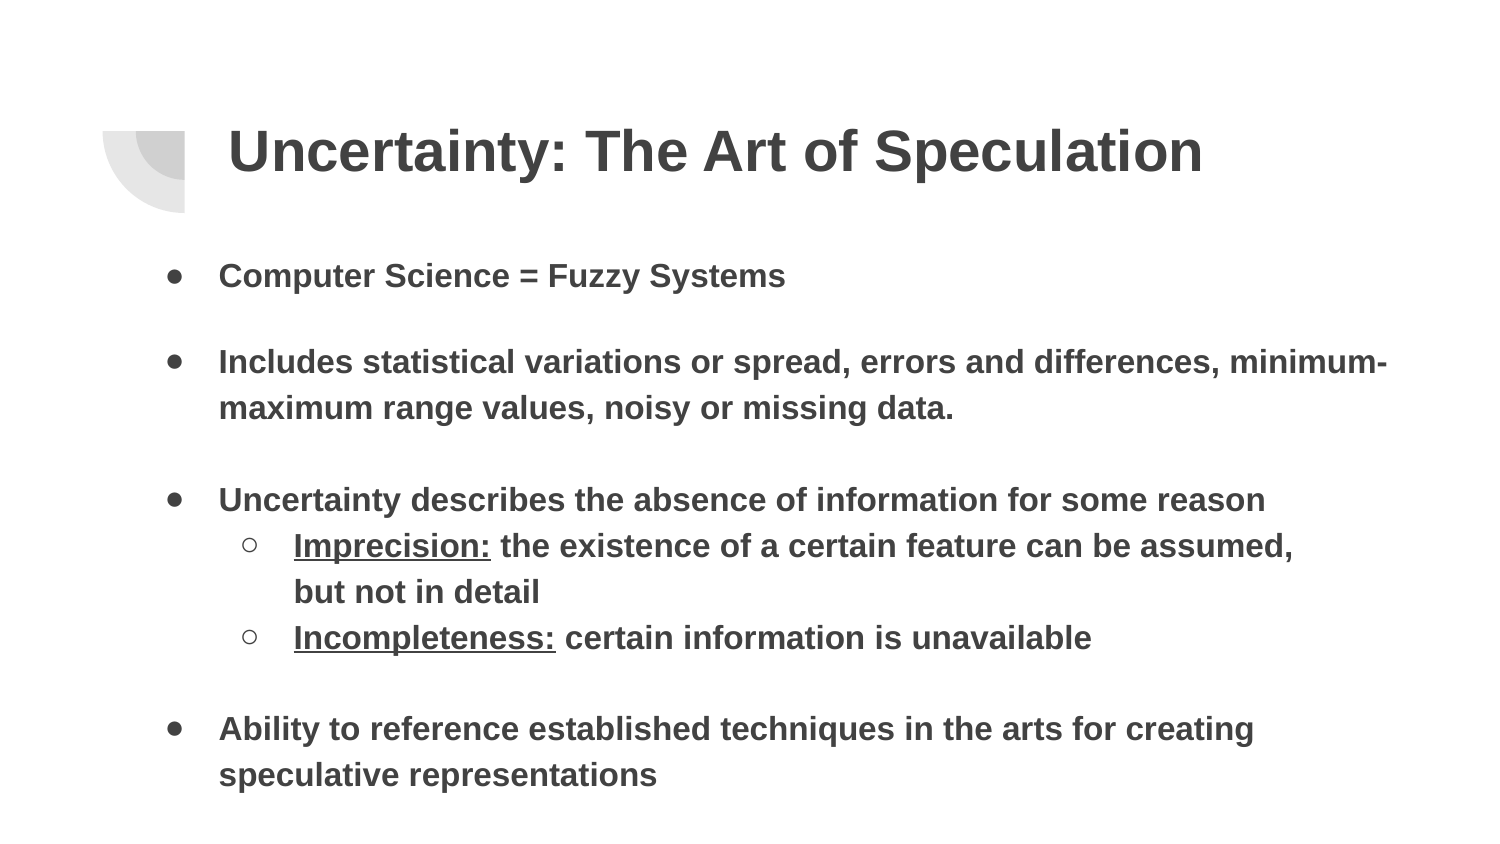

# Uncertainty: The Art of Speculation
Computer Science = Fuzzy Systems
Includes statistical variations or spread, errors and differences, minimum-maximum range values, noisy or missing data.
Uncertainty describes the absence of information for some reason
Imprecision: the existence of a certain feature can be assumed,
but not in detail
Incompleteness: certain information is unavailable
Ability to reference established techniques in the arts for creating speculative representations